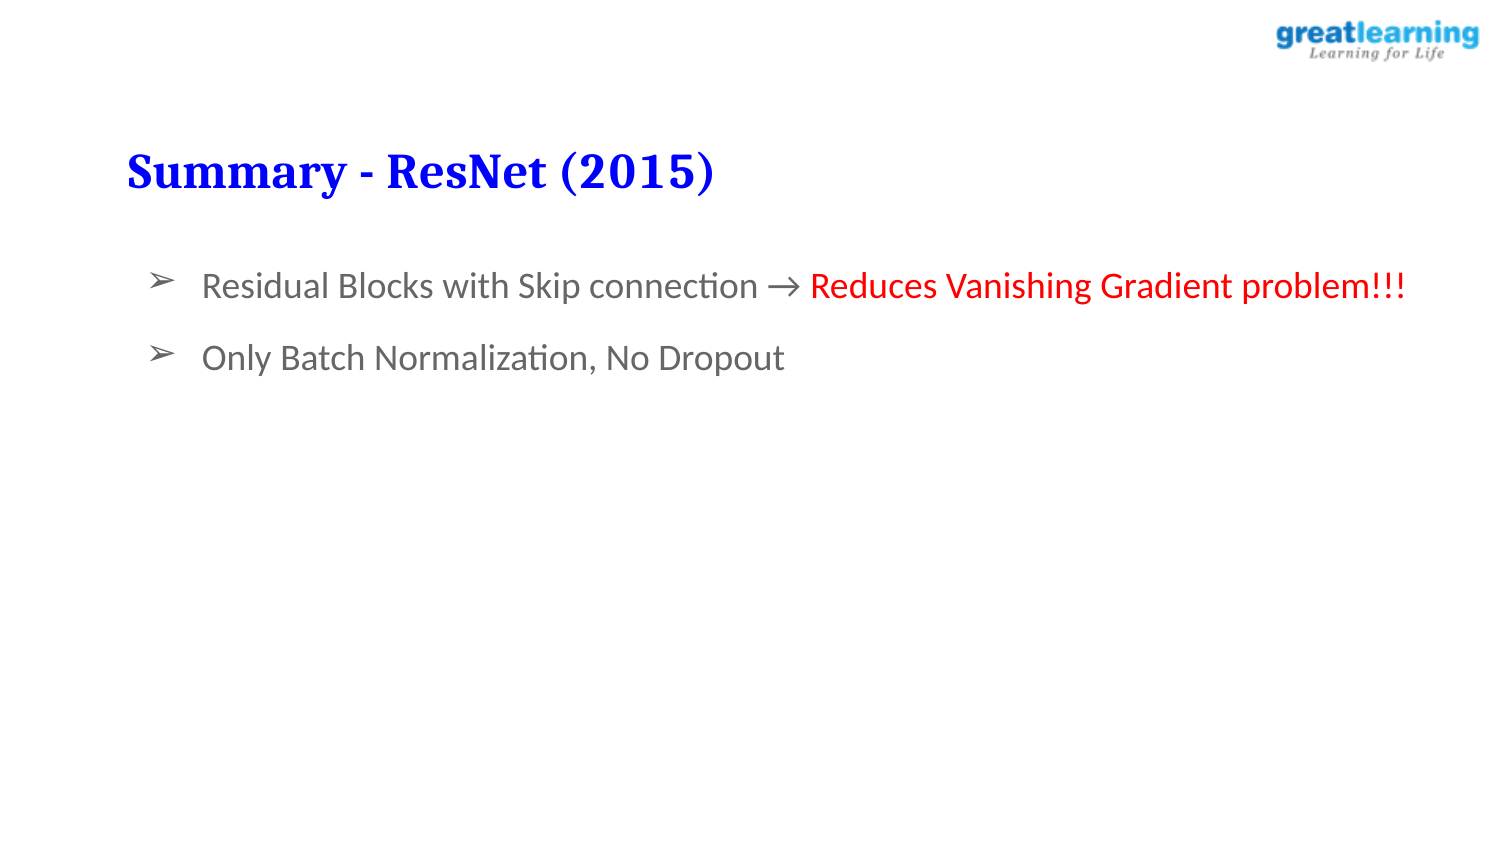

Summary - ResNet (2015)

Residual Blocks with Skip connection → Reduces Vanishing Gradient problem!!!
Only Batch Normalization, No Dropout